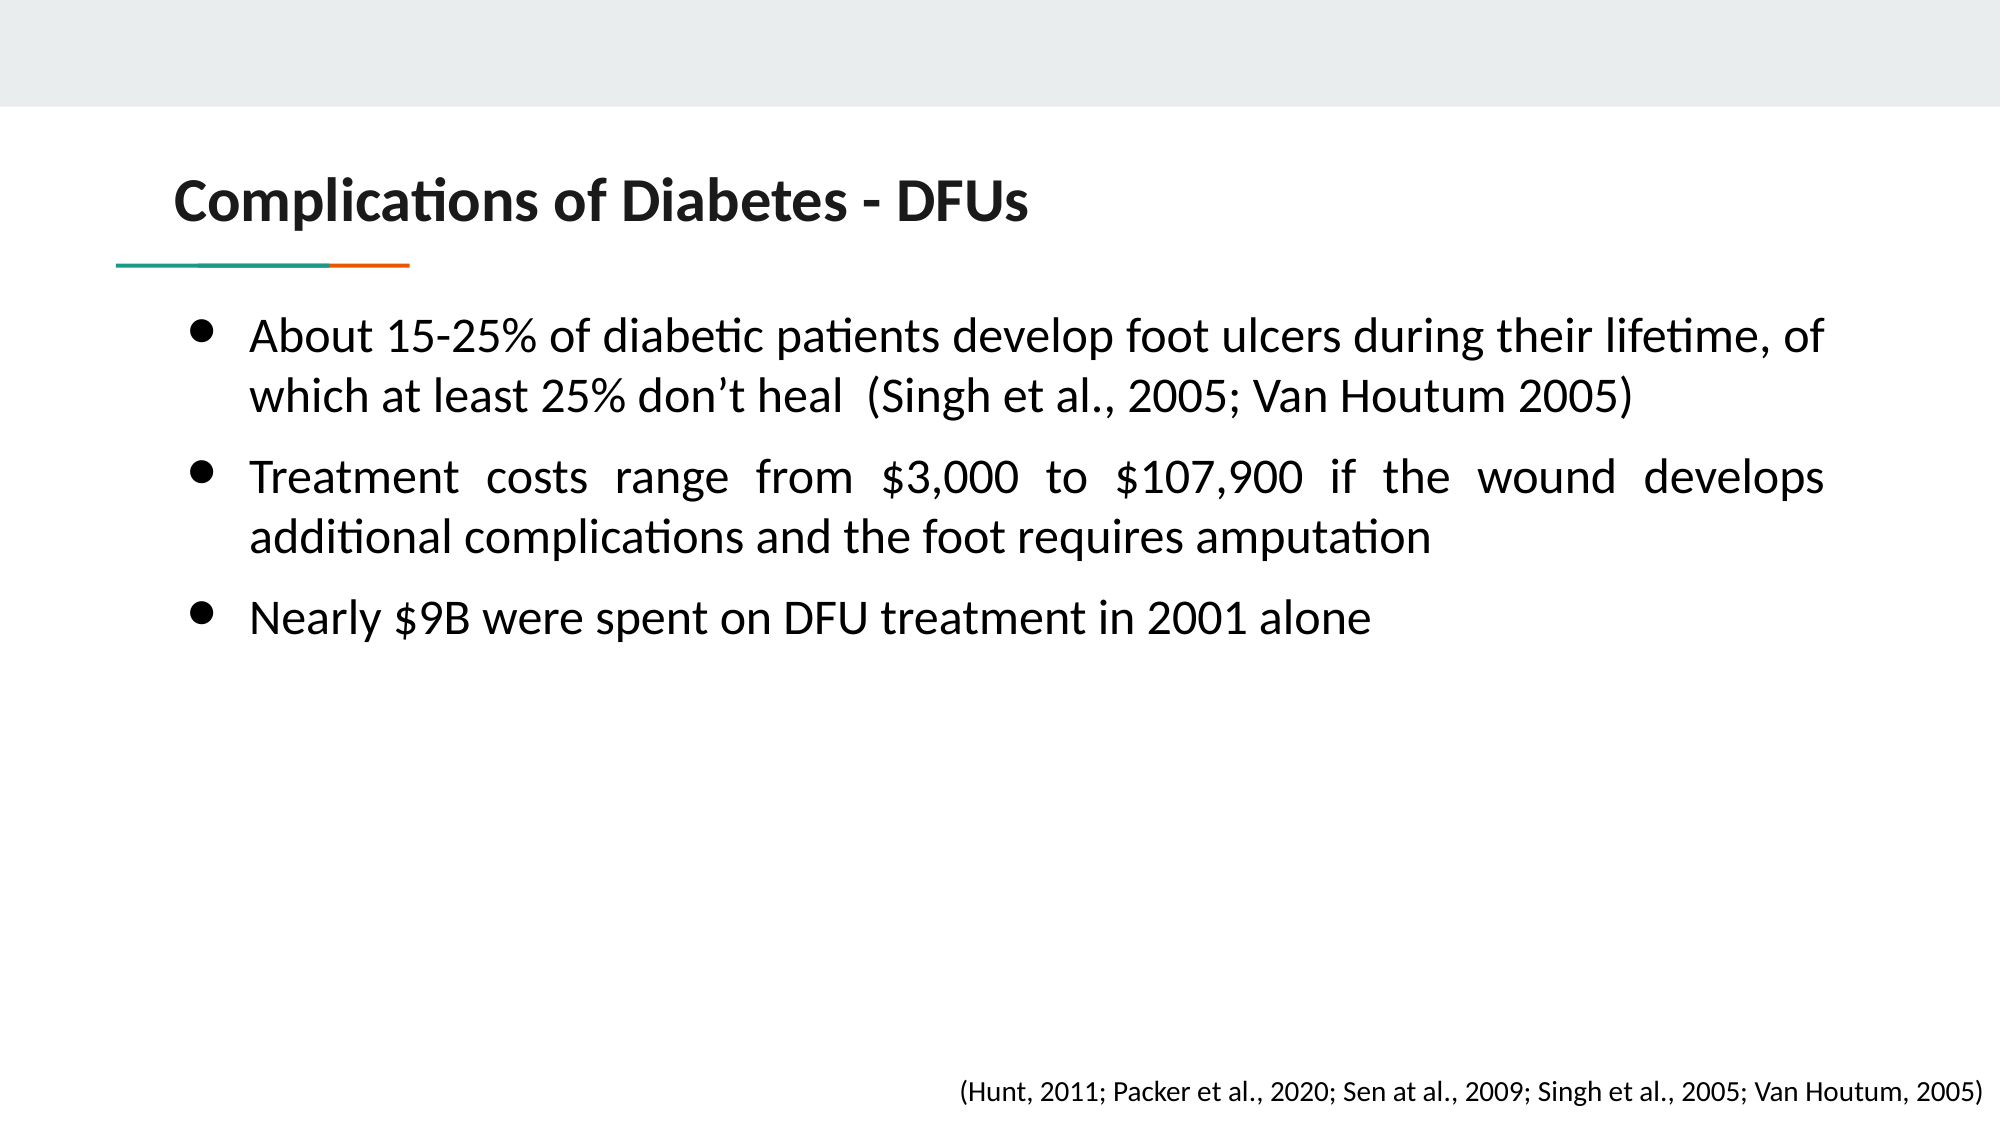

# Complications of Diabetes - DFUs
About 15-25% of diabetic patients develop foot ulcers during their lifetime, of which at least 25% don’t heal  (Singh et al., 2005; Van Houtum 2005)
Treatment costs range from $3,000 to $107,900 if the wound develops additional complications and the foot requires amputation
Nearly $9B were spent on DFU treatment in 2001 alone
(Hunt, 2011; Packer et al., 2020; Sen at al., 2009; Singh et al., 2005; Van Houtum, 2005)